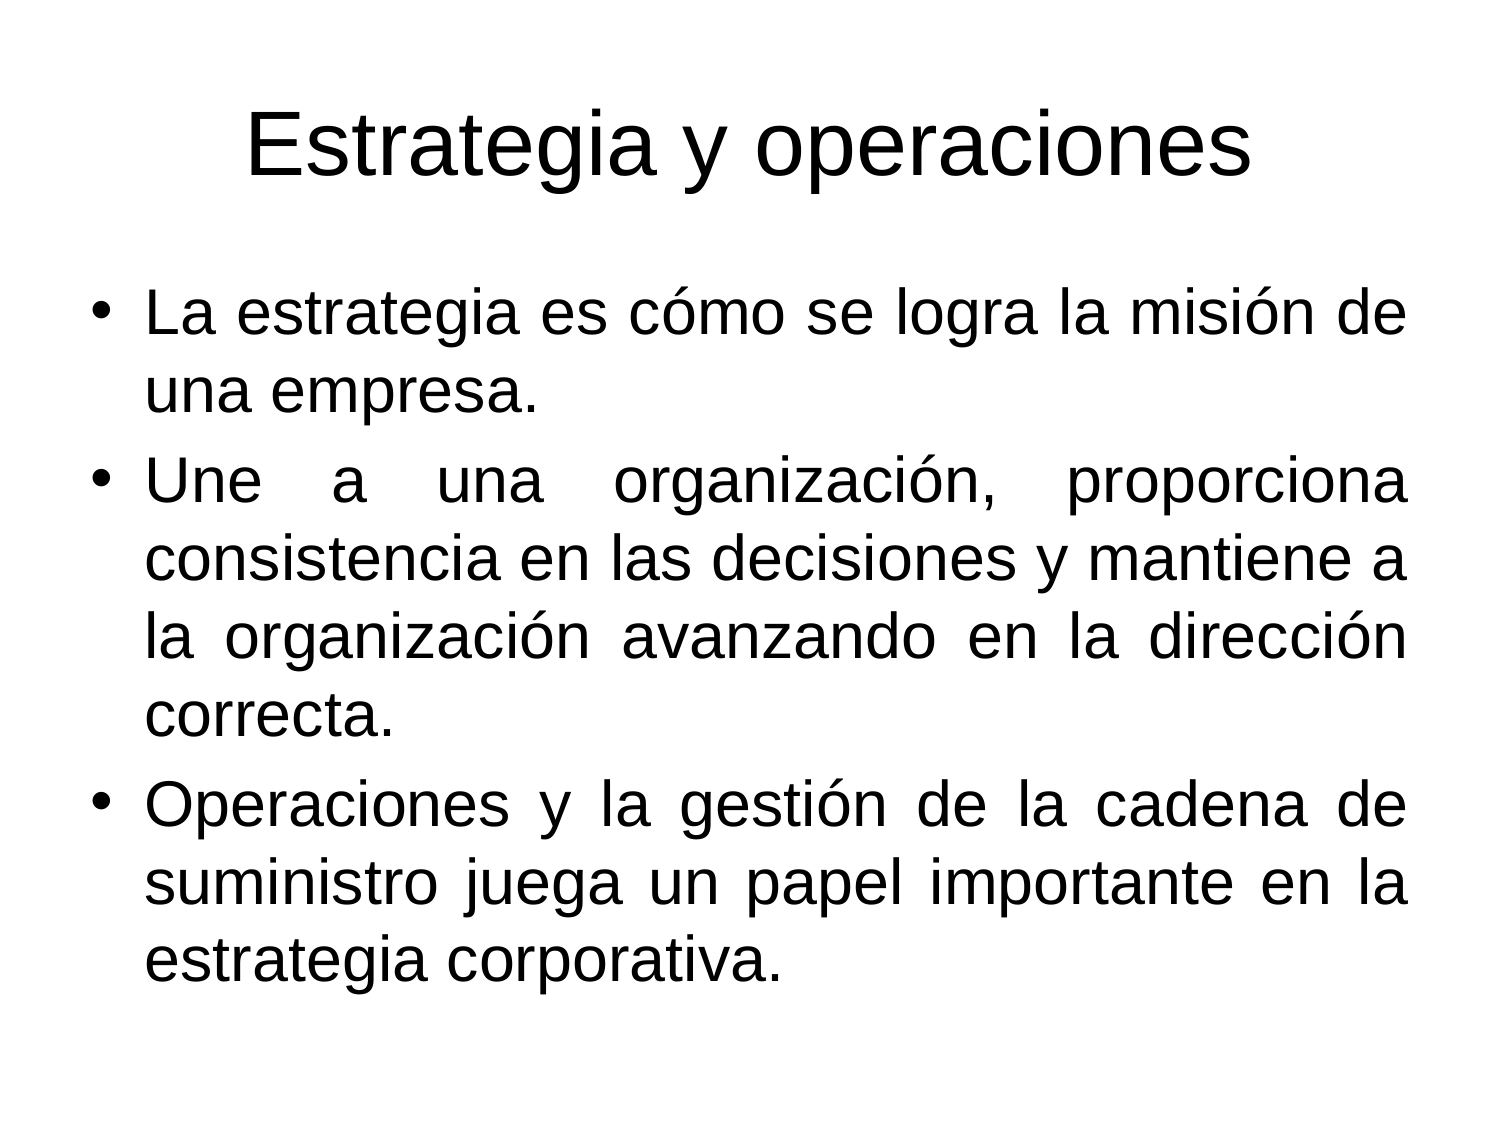

# Estrategia y operaciones
La estrategia es cómo se logra la misión de una empresa.
Une a una organización, proporciona consistencia en las decisiones y mantiene a la organización avanzando en la dirección correcta.
Operaciones y la gestión de la cadena de suministro juega un papel importante en la estrategia corporativa.